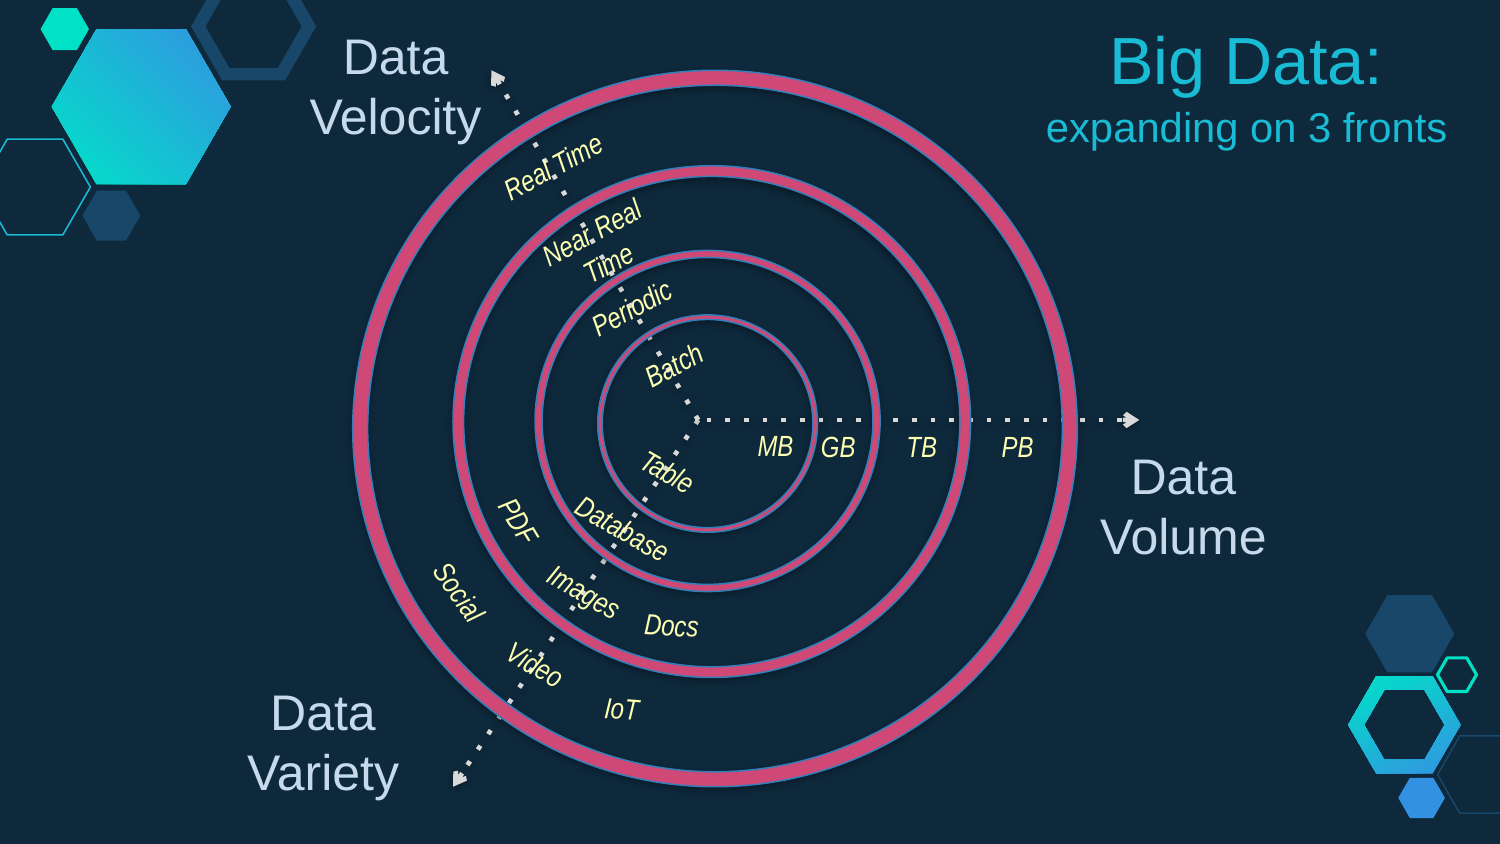

Data Velocity
Big Data: expanding on 3 fronts

Real Time

Near Real Time

Periodic

Batch
MB
GB
TB
PB
Data Volume
Table
PDF
Database
Social
Images
Docs
Video
Data Variety
IoT